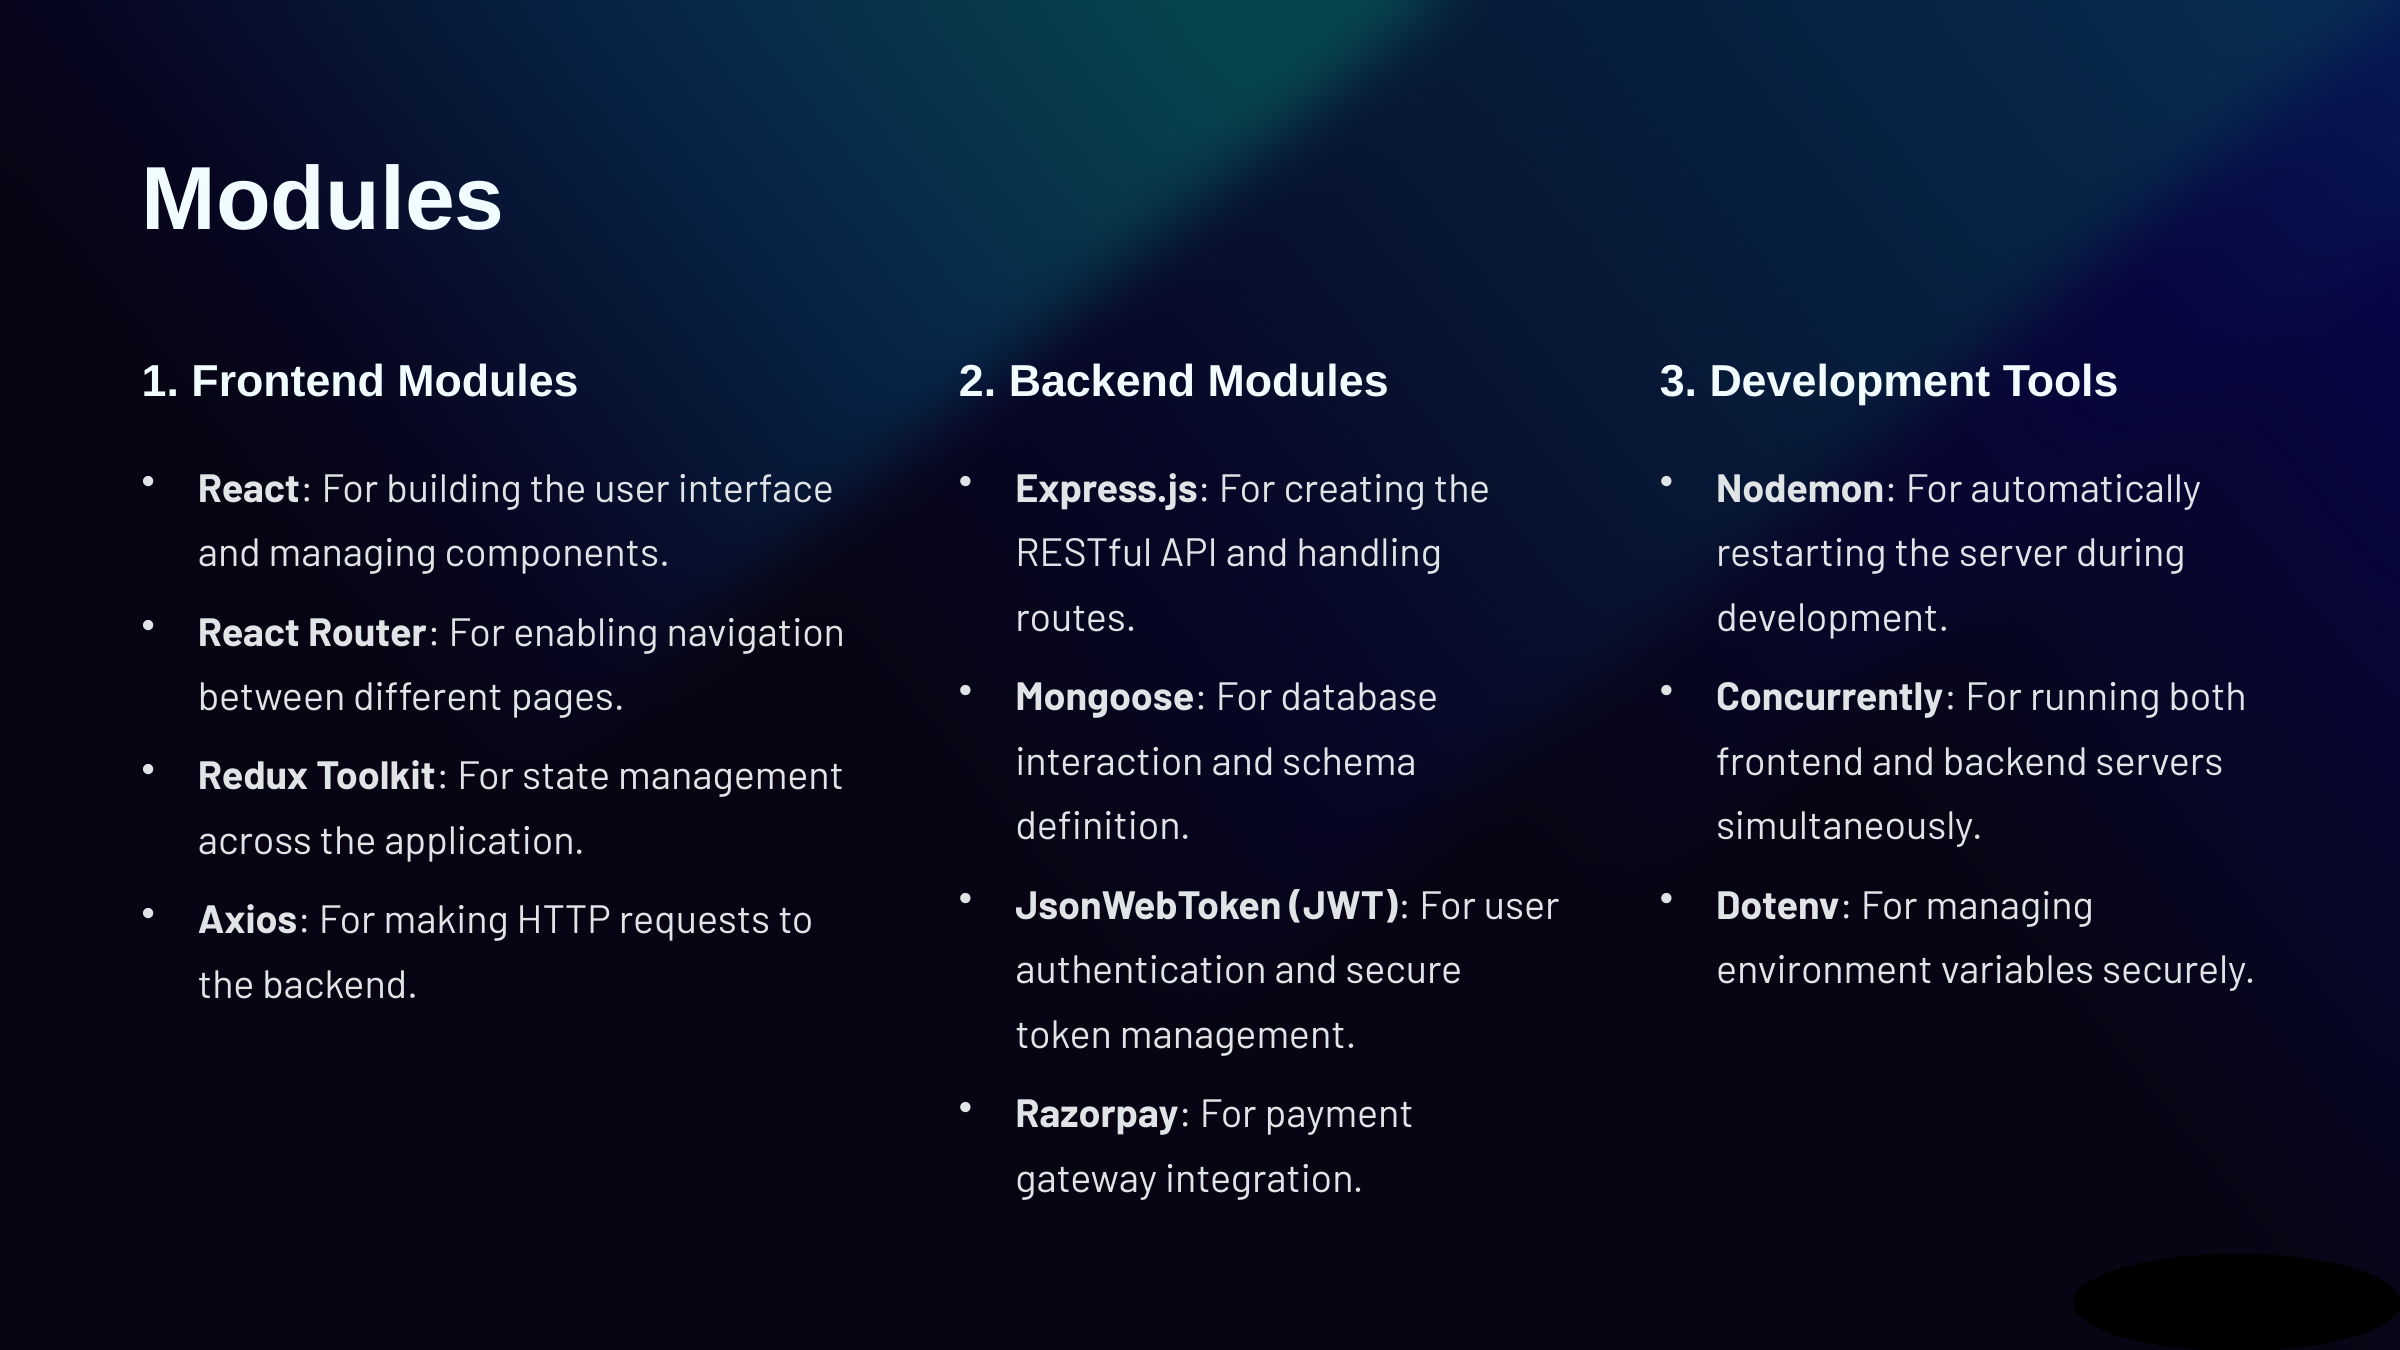

Modules
1. Frontend Modules
2. Backend Modules
3. Development Tools
React: For building the user interface and managing components.
Express.js: For creating the RESTful API and handling routes.
Nodemon: For automatically restarting the server during development.
React Router: For enabling navigation between different pages.
Mongoose: For database interaction and schema definition.
Concurrently: For running both frontend and backend servers simultaneously.
Redux Toolkit: For state management across the application.
JsonWebToken (JWT): For user authentication and secure token management.
Dotenv: For managing environment variables securely.
Axios: For making HTTP requests to the backend.
Razorpay: For payment gateway integration.